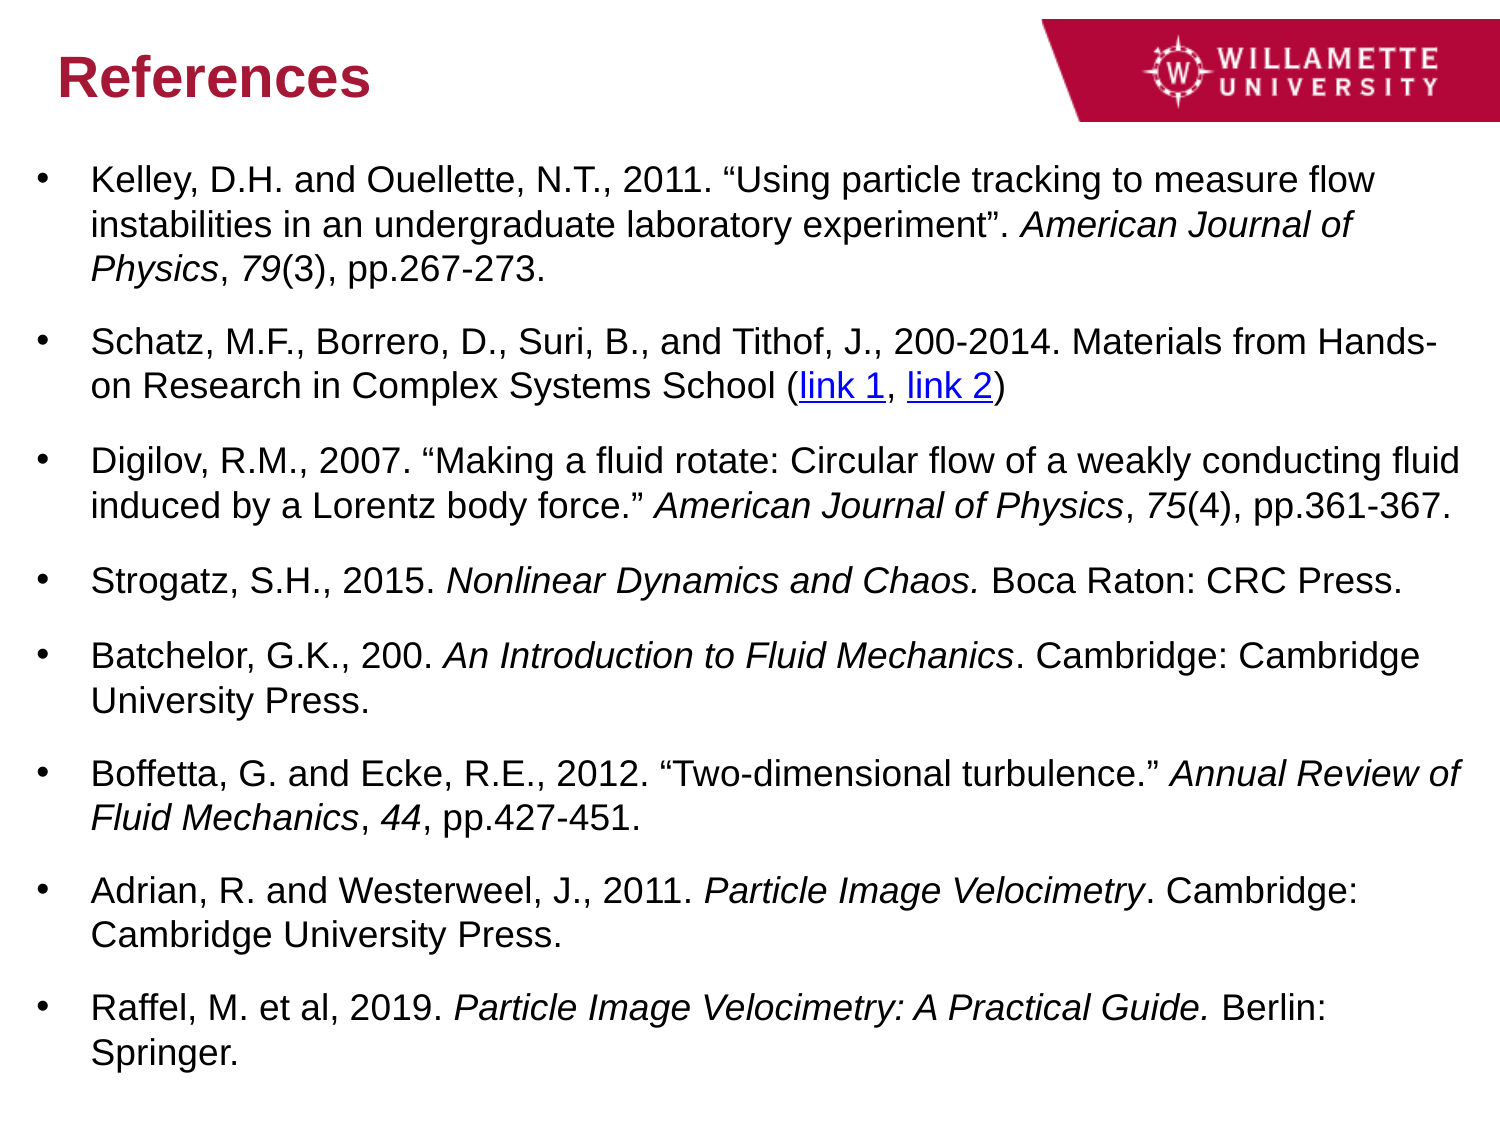

# References
Kelley, D.H. and Ouellette, N.T., 2011. “Using particle tracking to measure flow instabilities in an undergraduate laboratory experiment”. American Journal of Physics, 79(3), pp.267-273.

Schatz, M.F., Borrero, D., Suri, B., and Tithof, J., 200-2014. Materials from Hands-on Research in Complex Systems School (link 1, link 2)

Digilov, R.M., 2007. “Making a fluid rotate: Circular flow of a weakly conducting fluid induced by a Lorentz body force.” American Journal of Physics, 75(4), pp.361-367.

Strogatz, S.H., 2015. Nonlinear Dynamics and Chaos. Boca Raton: CRC Press.

Batchelor, G.K., 200. An Introduction to Fluid Mechanics. Cambridge: Cambridge University Press.

Boffetta, G. and Ecke, R.E., 2012. “Two-dimensional turbulence.” Annual Review of Fluid Mechanics, 44, pp.427-451.

Adrian, R. and Westerweel, J., 2011. Particle Image Velocimetry. Cambridge: Cambridge University Press.

Raffel, M. et al, 2019. Particle Image Velocimetry: A Practical Guide. Berlin: Springer.